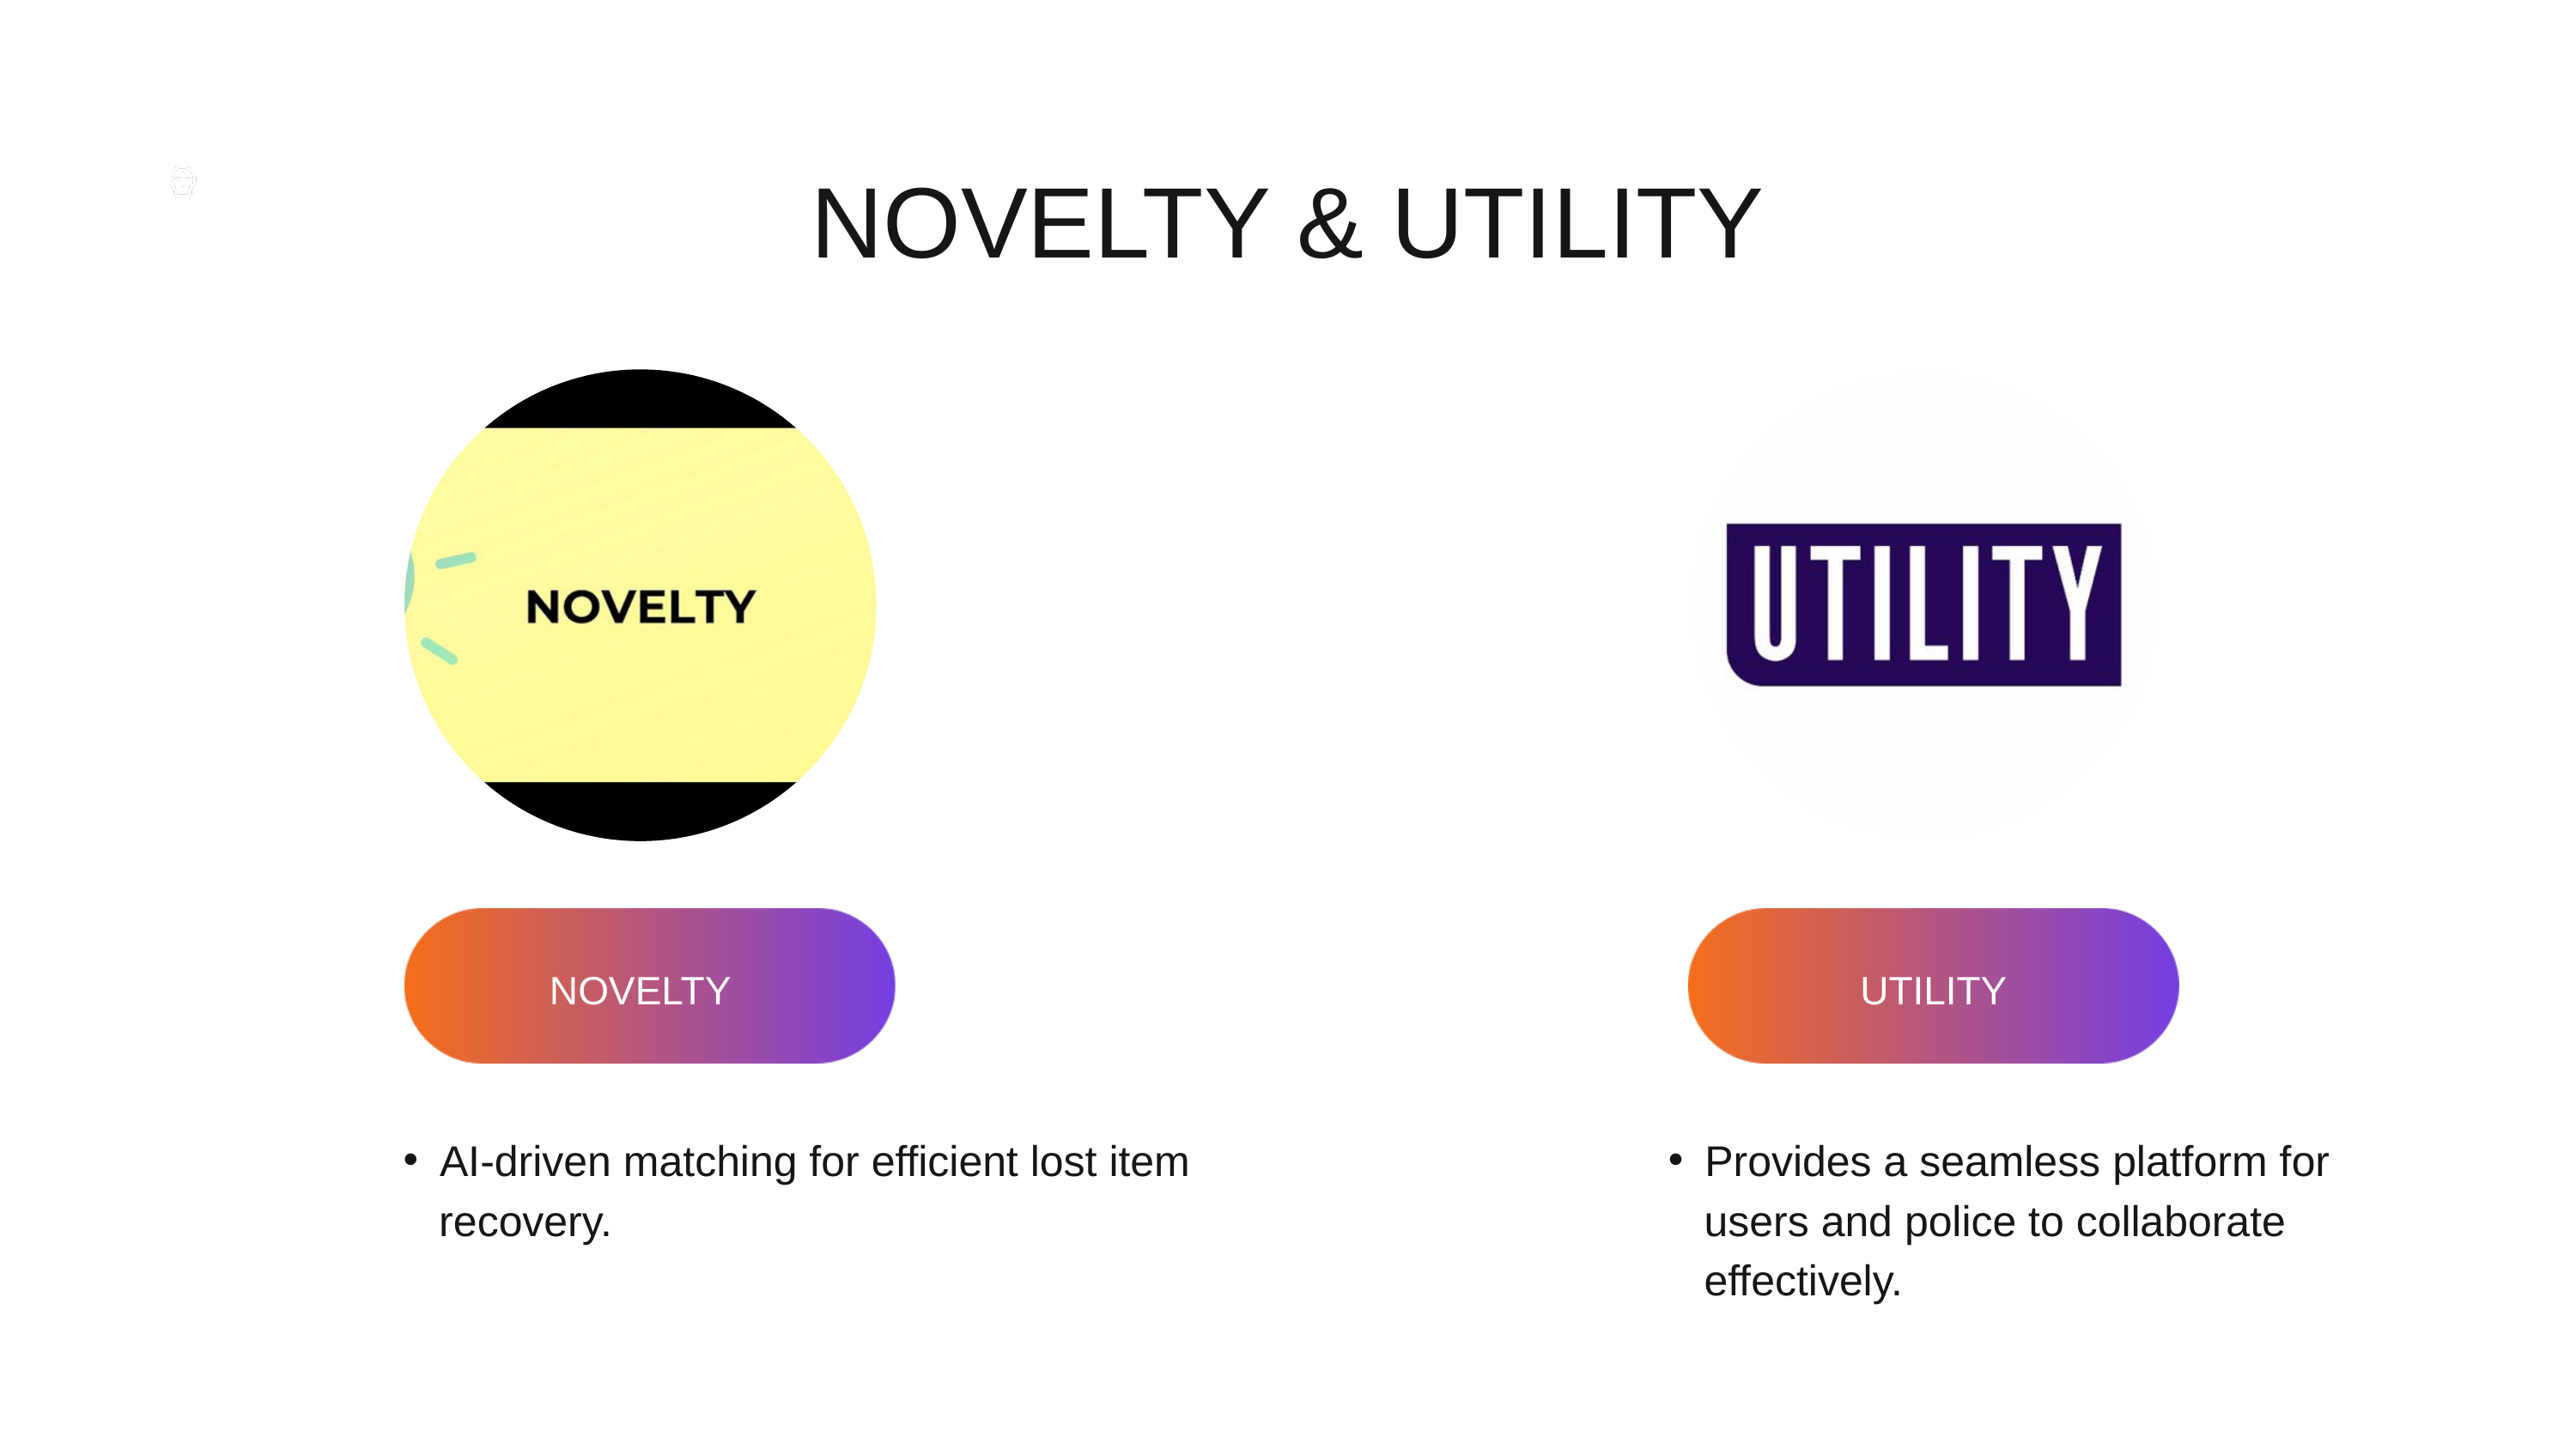

NOVELTY & UTILITY

NOVELTY
UTILITY
AI-driven matching for efficient lost item
      recovery.

Provides a seamless platform for
      users and police to collaborate
      effectively.